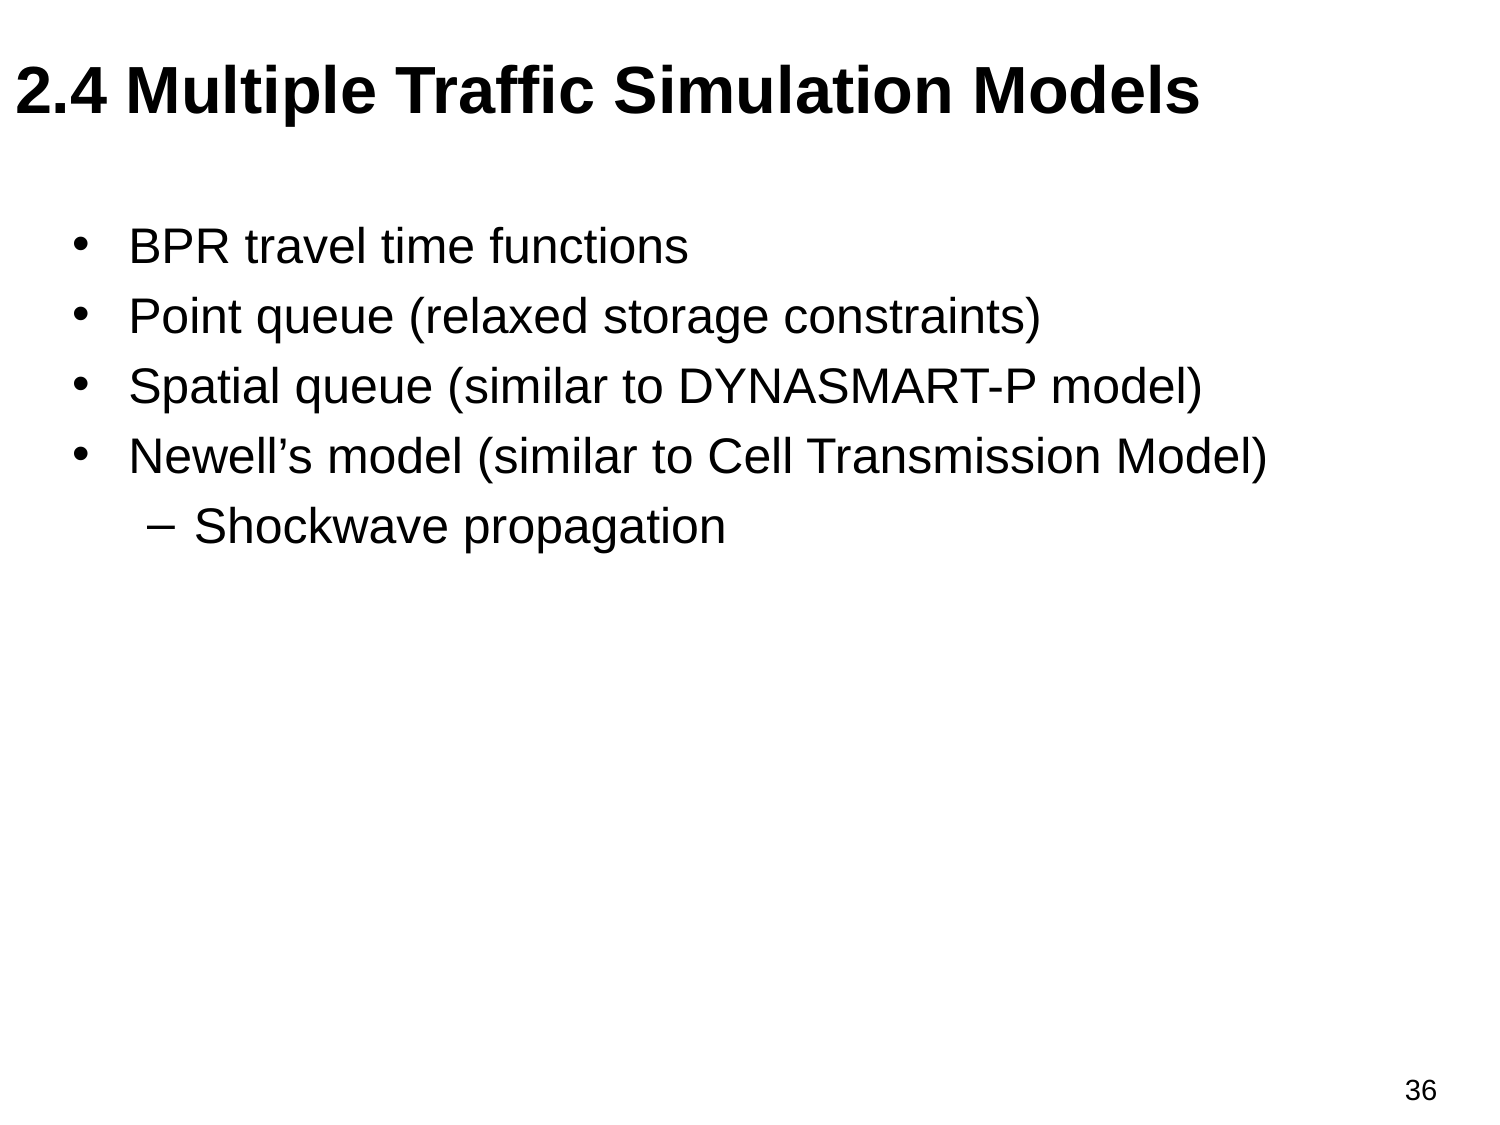

# 2.4 Multiple Traffic Simulation Models
BPR travel time functions
Point queue (relaxed storage constraints)
Spatial queue (similar to DYNASMART-P model)
Newell’s model (similar to Cell Transmission Model)
Shockwave propagation
36